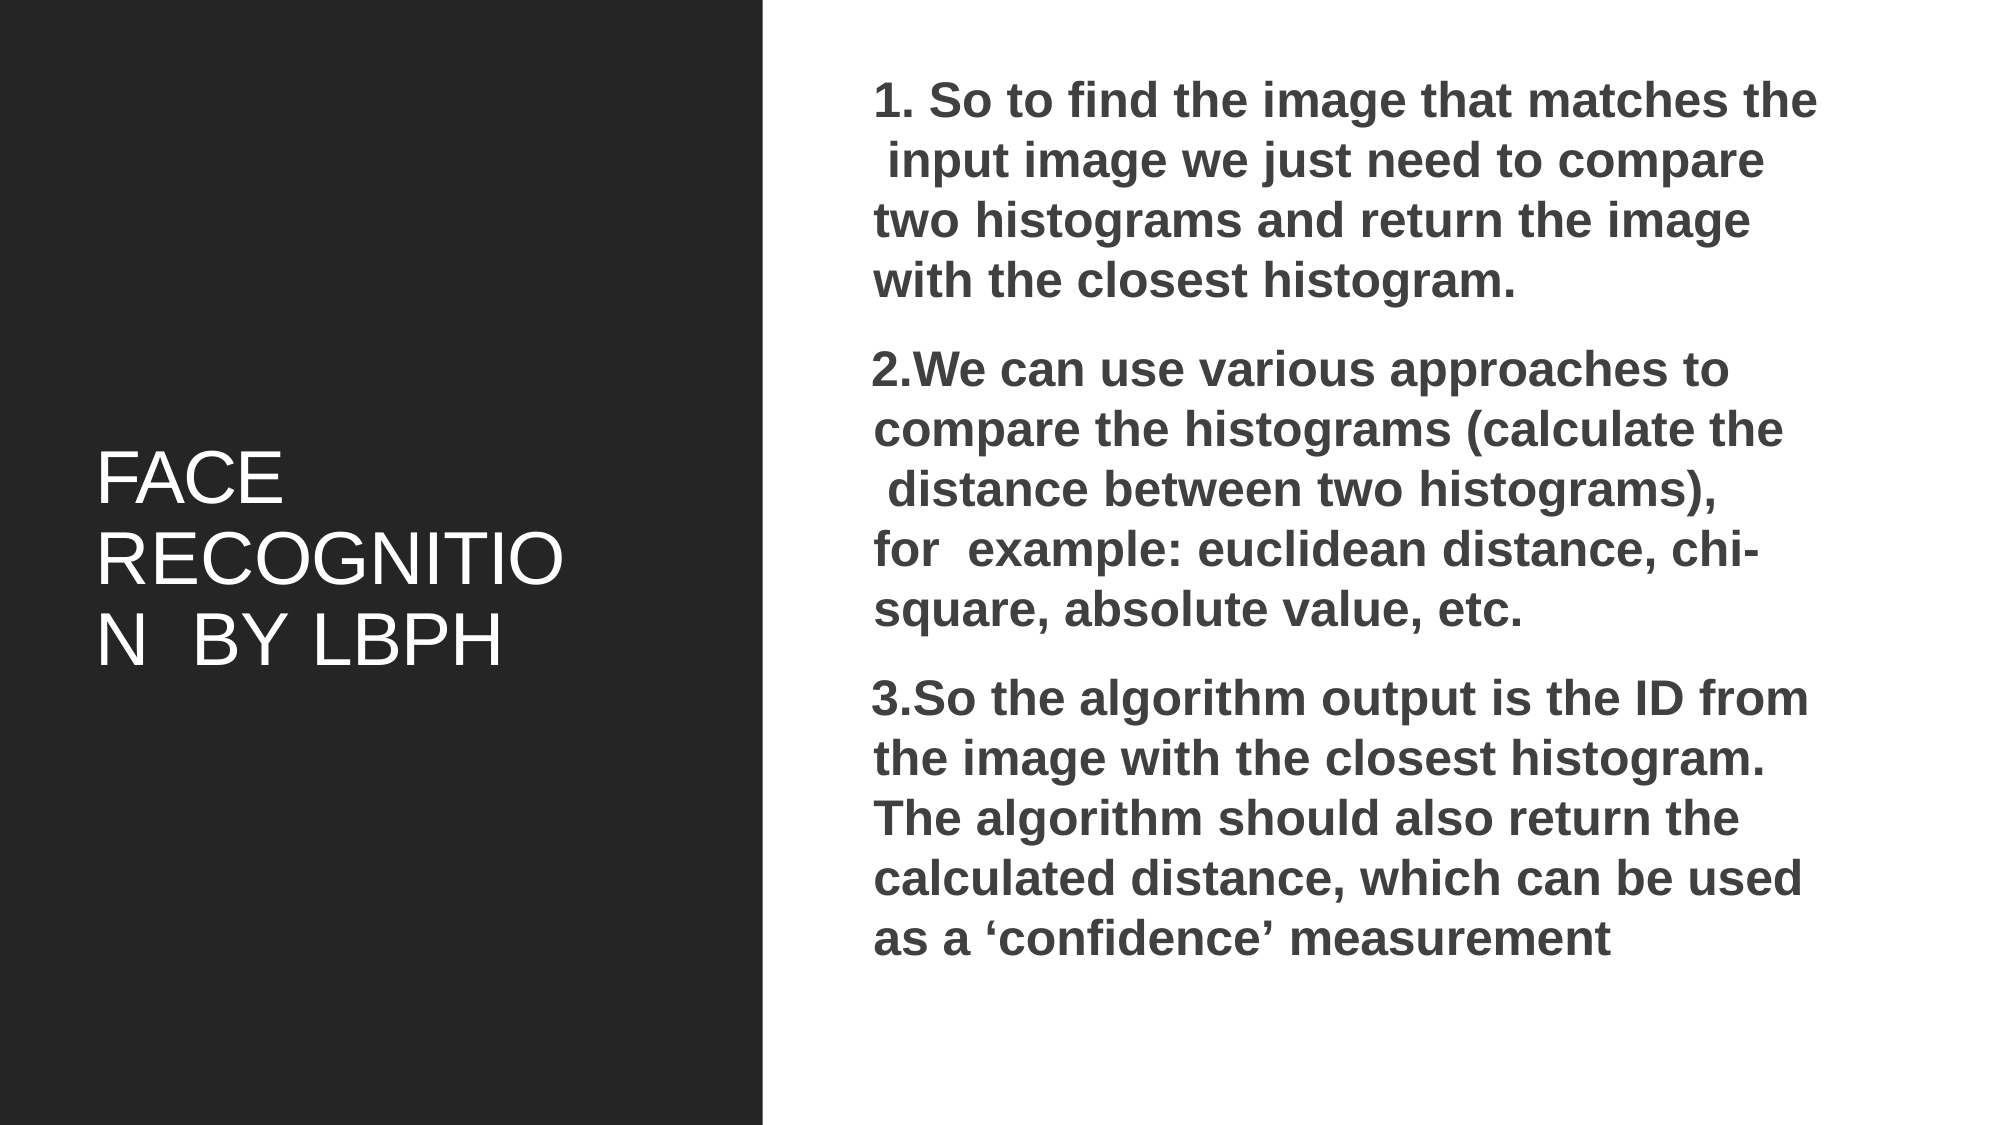

# 1. So to find the image that matches the  input image we just need to compare  two histograms and return the image  with the closest histogram.
We can use various approaches to  compare the histograms (calculate the  distance between two histograms), for  example: euclidean distance, chi-  square, absolute value, etc.
So the algorithm output is the ID from  the image with the closest histogram.  The algorithm should also return the  calculated distance, which can be used  as a ‘confidence’ measurement
FACE  RECOGNITION  BY LBPH